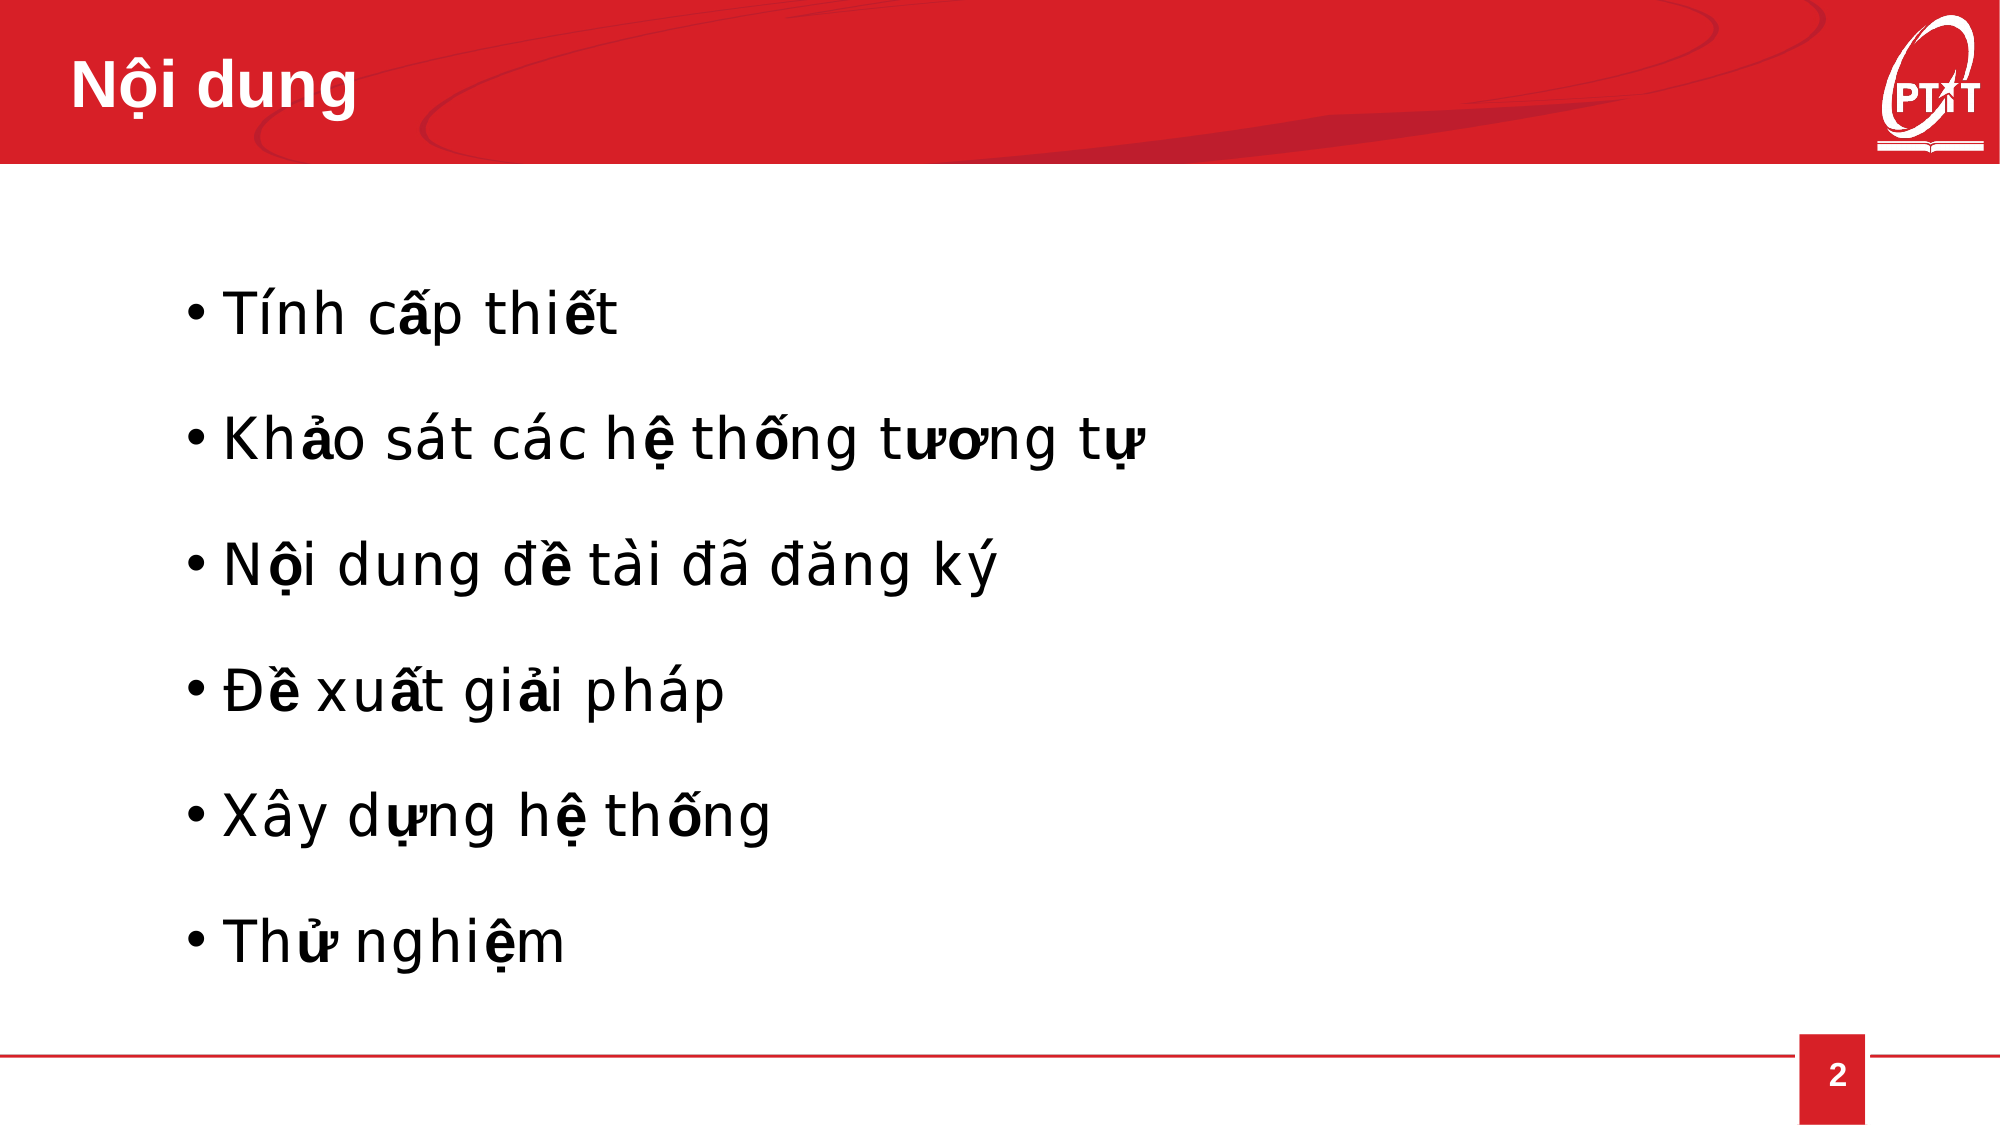

Nội dung
Tính cấp thiết
Khảo sát các hệ thống tương tự
Nội dung đề tài đã đăng ký
Đề xuất giải pháp
Xây dựng hệ thống
Thử nghiệm
2